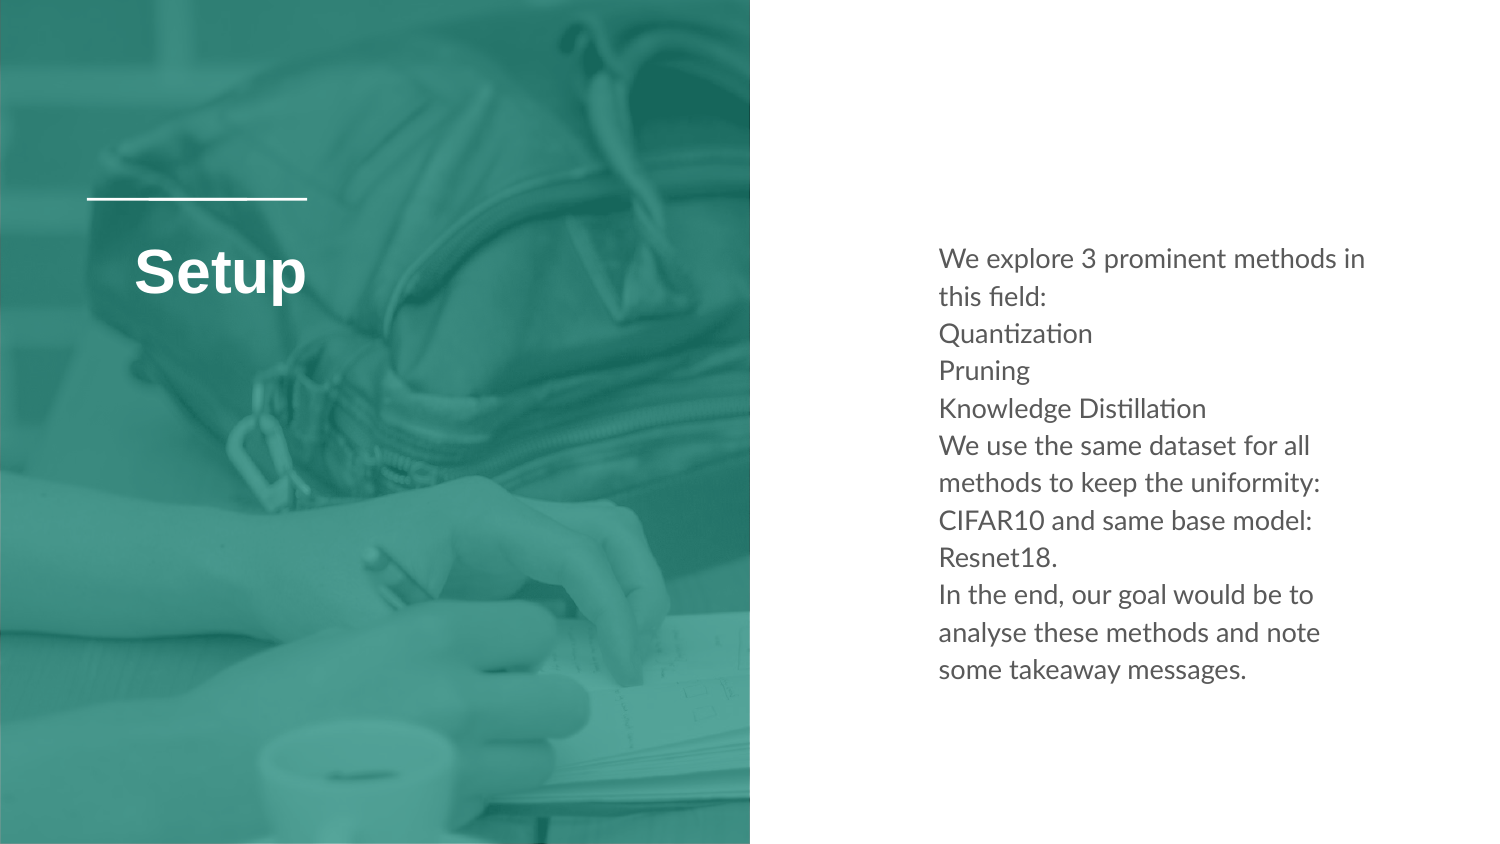

# Setup
We explore 3 prominent methods in this field:
Quantization
Pruning
Knowledge Distillation
We use the same dataset for all methods to keep the uniformity: CIFAR10 and same base model: Resnet18.
In the end, our goal would be to analyse these methods and note some takeaway messages.